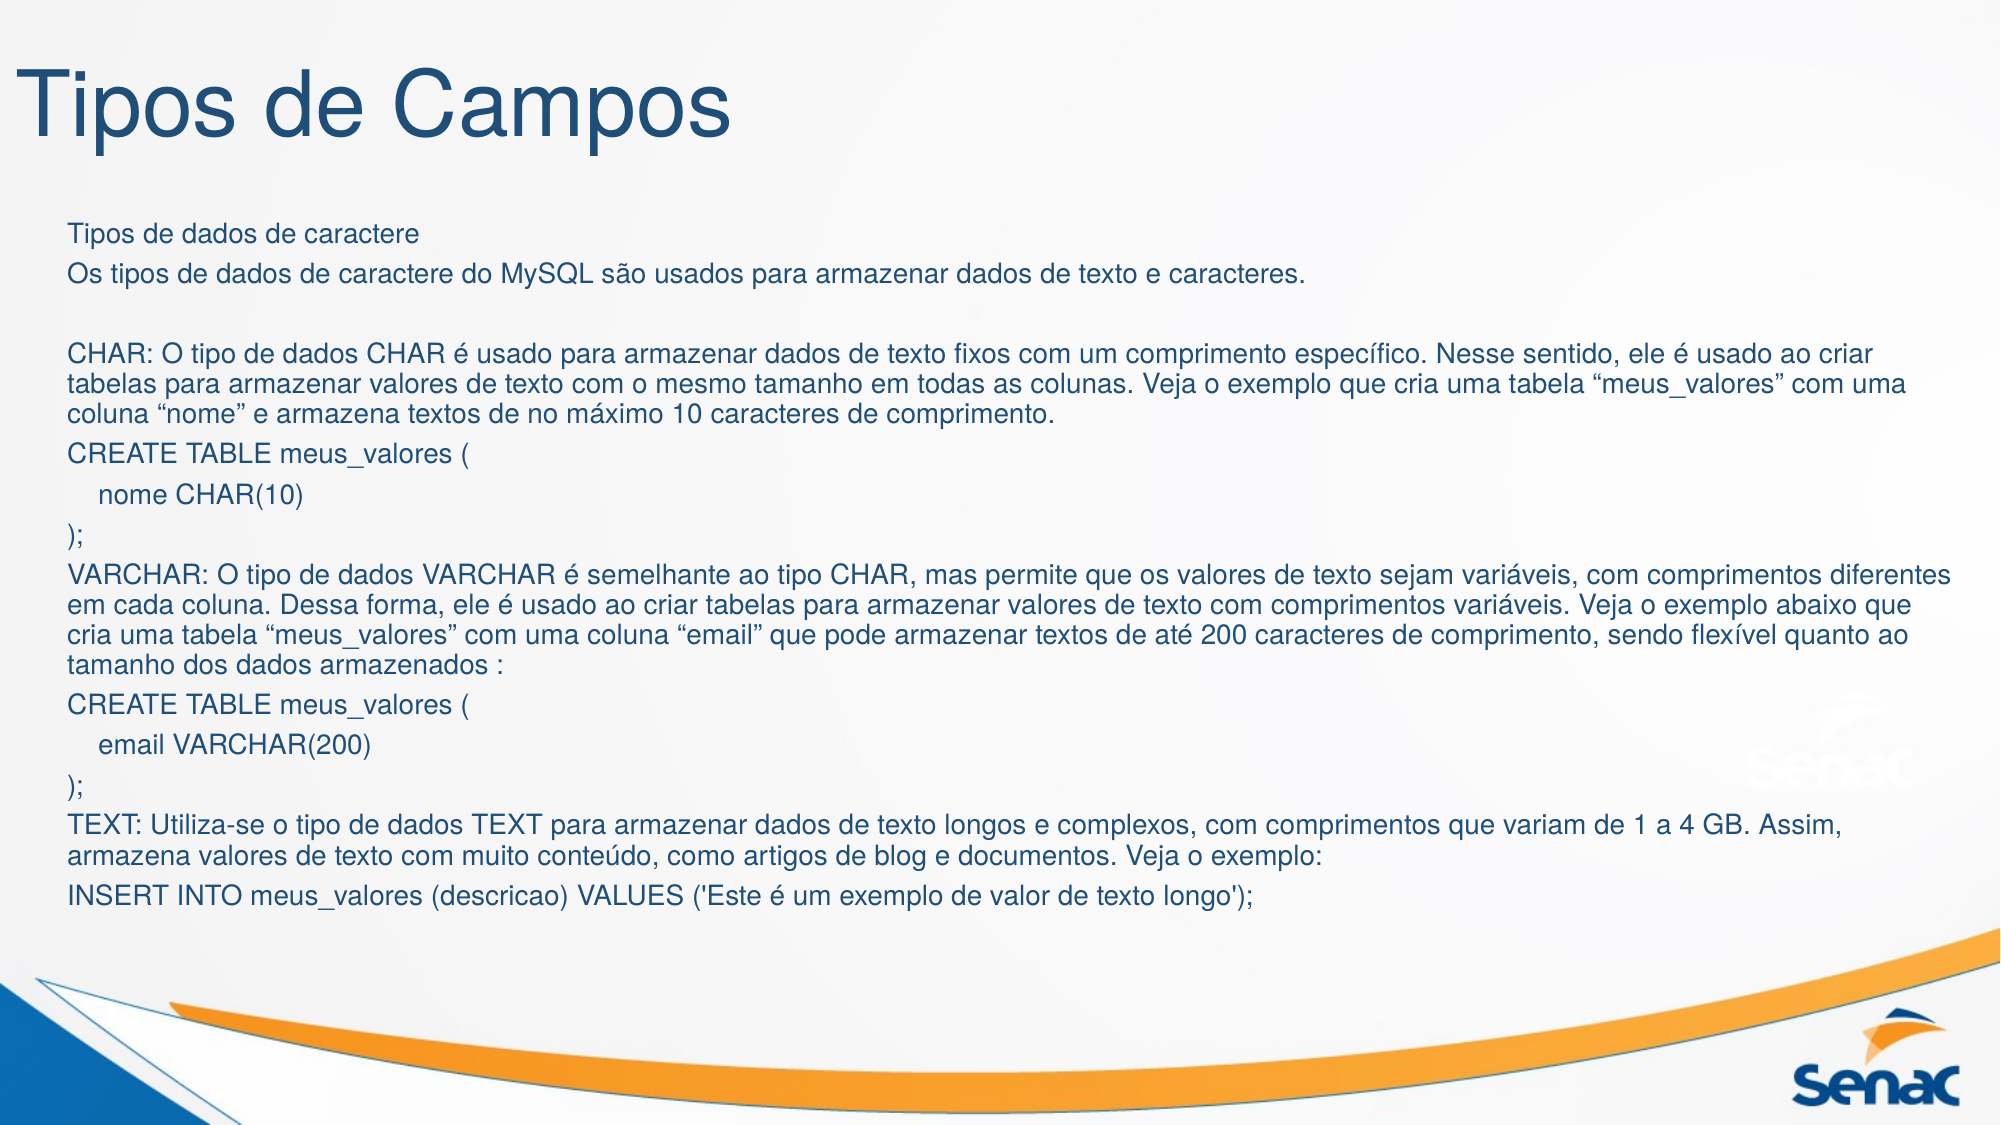

# Tipos de Campos
Tipos de dados de caractere
Os tipos de dados de caractere do MySQL são usados para armazenar dados de texto e caracteres.

CHAR: O tipo de dados CHAR é usado para armazenar dados de texto fixos com um comprimento específico. Nesse sentido, ele é usado ao criar tabelas para armazenar valores de texto com o mesmo tamanho em todas as colunas. Veja o exemplo que cria uma tabela “meus_valores” com uma coluna “nome” e armazena textos de no máximo 10 caracteres de comprimento.
CREATE TABLE meus_valores (
    nome CHAR(10)
);
VARCHAR: O tipo de dados VARCHAR é semelhante ao tipo CHAR, mas permite que os valores de texto sejam variáveis, com comprimentos diferentes em cada coluna. Dessa forma, ele é usado ao criar tabelas para armazenar valores de texto com comprimentos variáveis. Veja o exemplo abaixo que cria uma tabela “meus_valores” com uma coluna “email” que pode armazenar textos de até 200 caracteres de comprimento, sendo flexível quanto ao tamanho dos dados armazenados :
CREATE TABLE meus_valores (
    email VARCHAR(200)
);
TEXT: Utiliza-se o tipo de dados TEXT para armazenar dados de texto longos e complexos, com comprimentos que variam de 1 a 4 GB. Assim, armazena valores de texto com muito conteúdo, como artigos de blog e documentos. Veja o exemplo:
INSERT INTO meus_valores (descricao) VALUES ('Este é um exemplo de valor de texto longo');